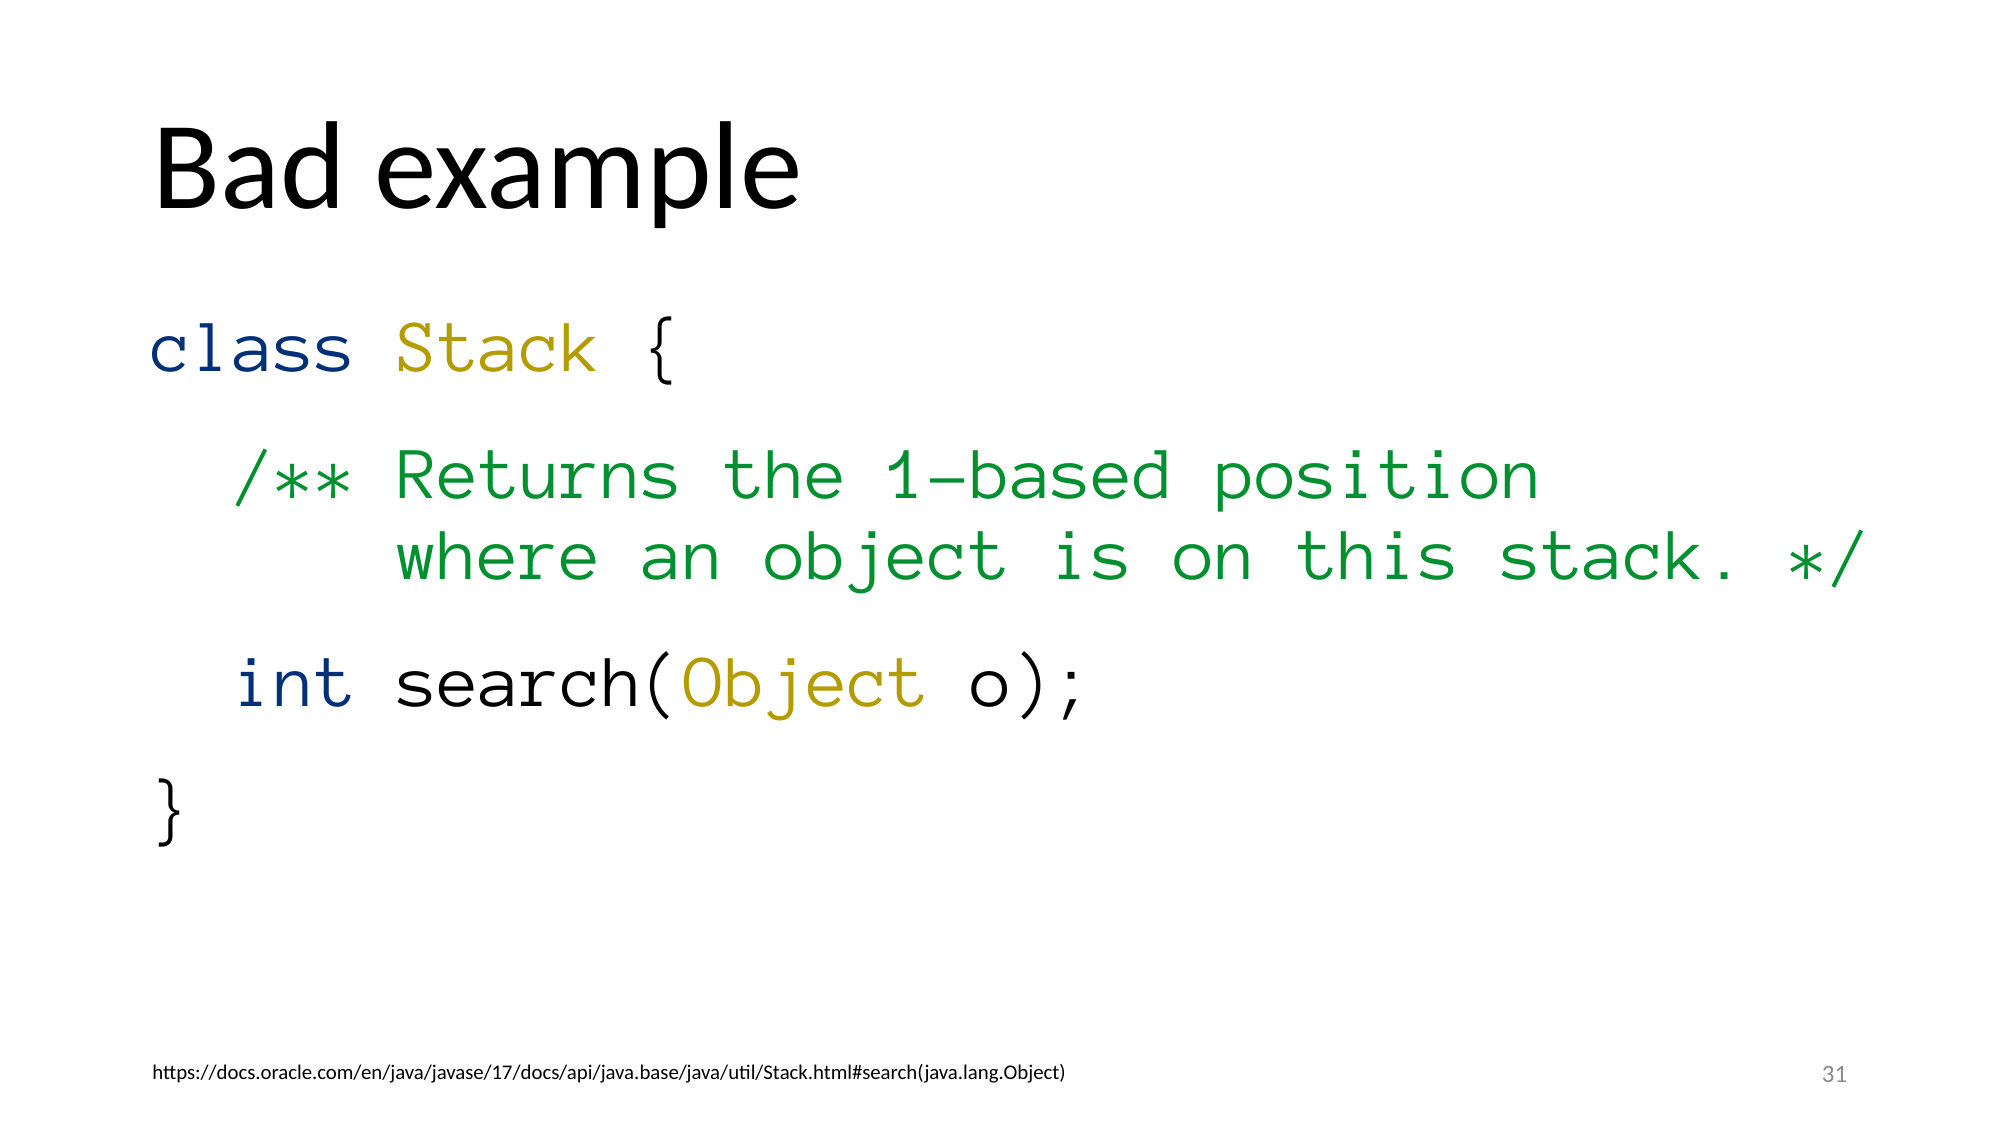

# Bad example
class Stack {
  /** Returns the 1-based position
      where an object is on this stack. */
  int search(Object o);
}
https://docs.oracle.com/en/java/javase/17/docs/api/java.base/java/util/Stack.html#search(java.lang.Object)
31